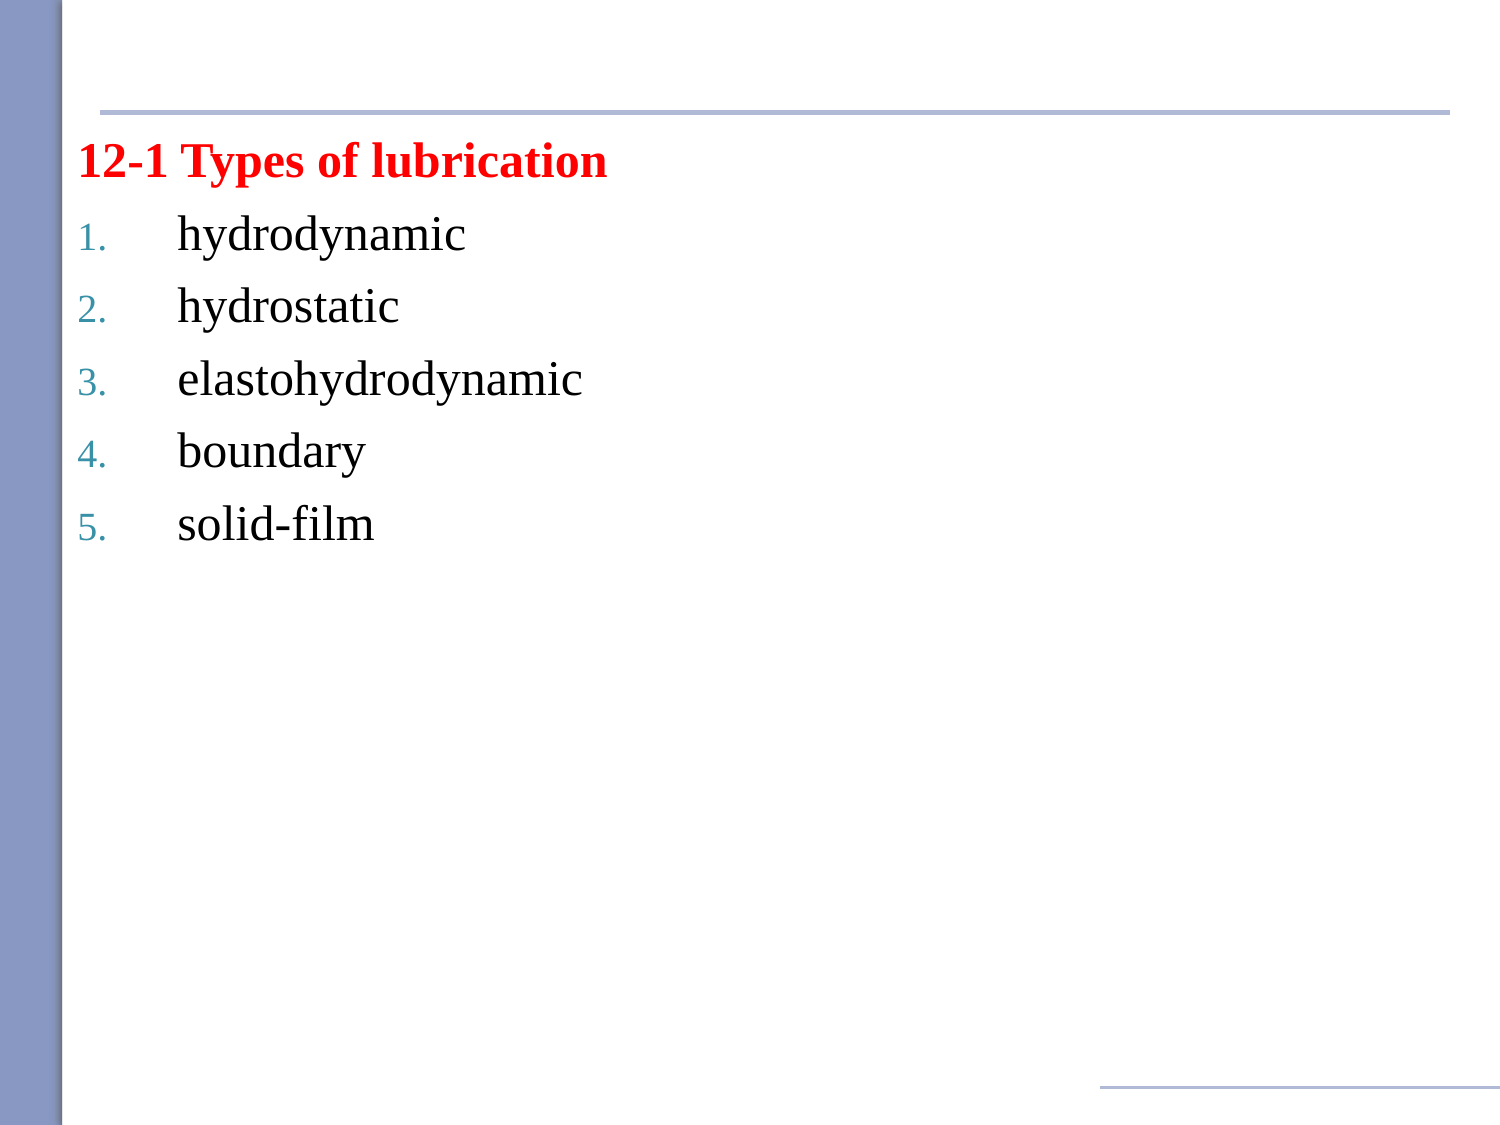

12-1 Types of lubrication
hydrodynamic
hydrostatic
elastohydrodynamic
boundary
solid-film